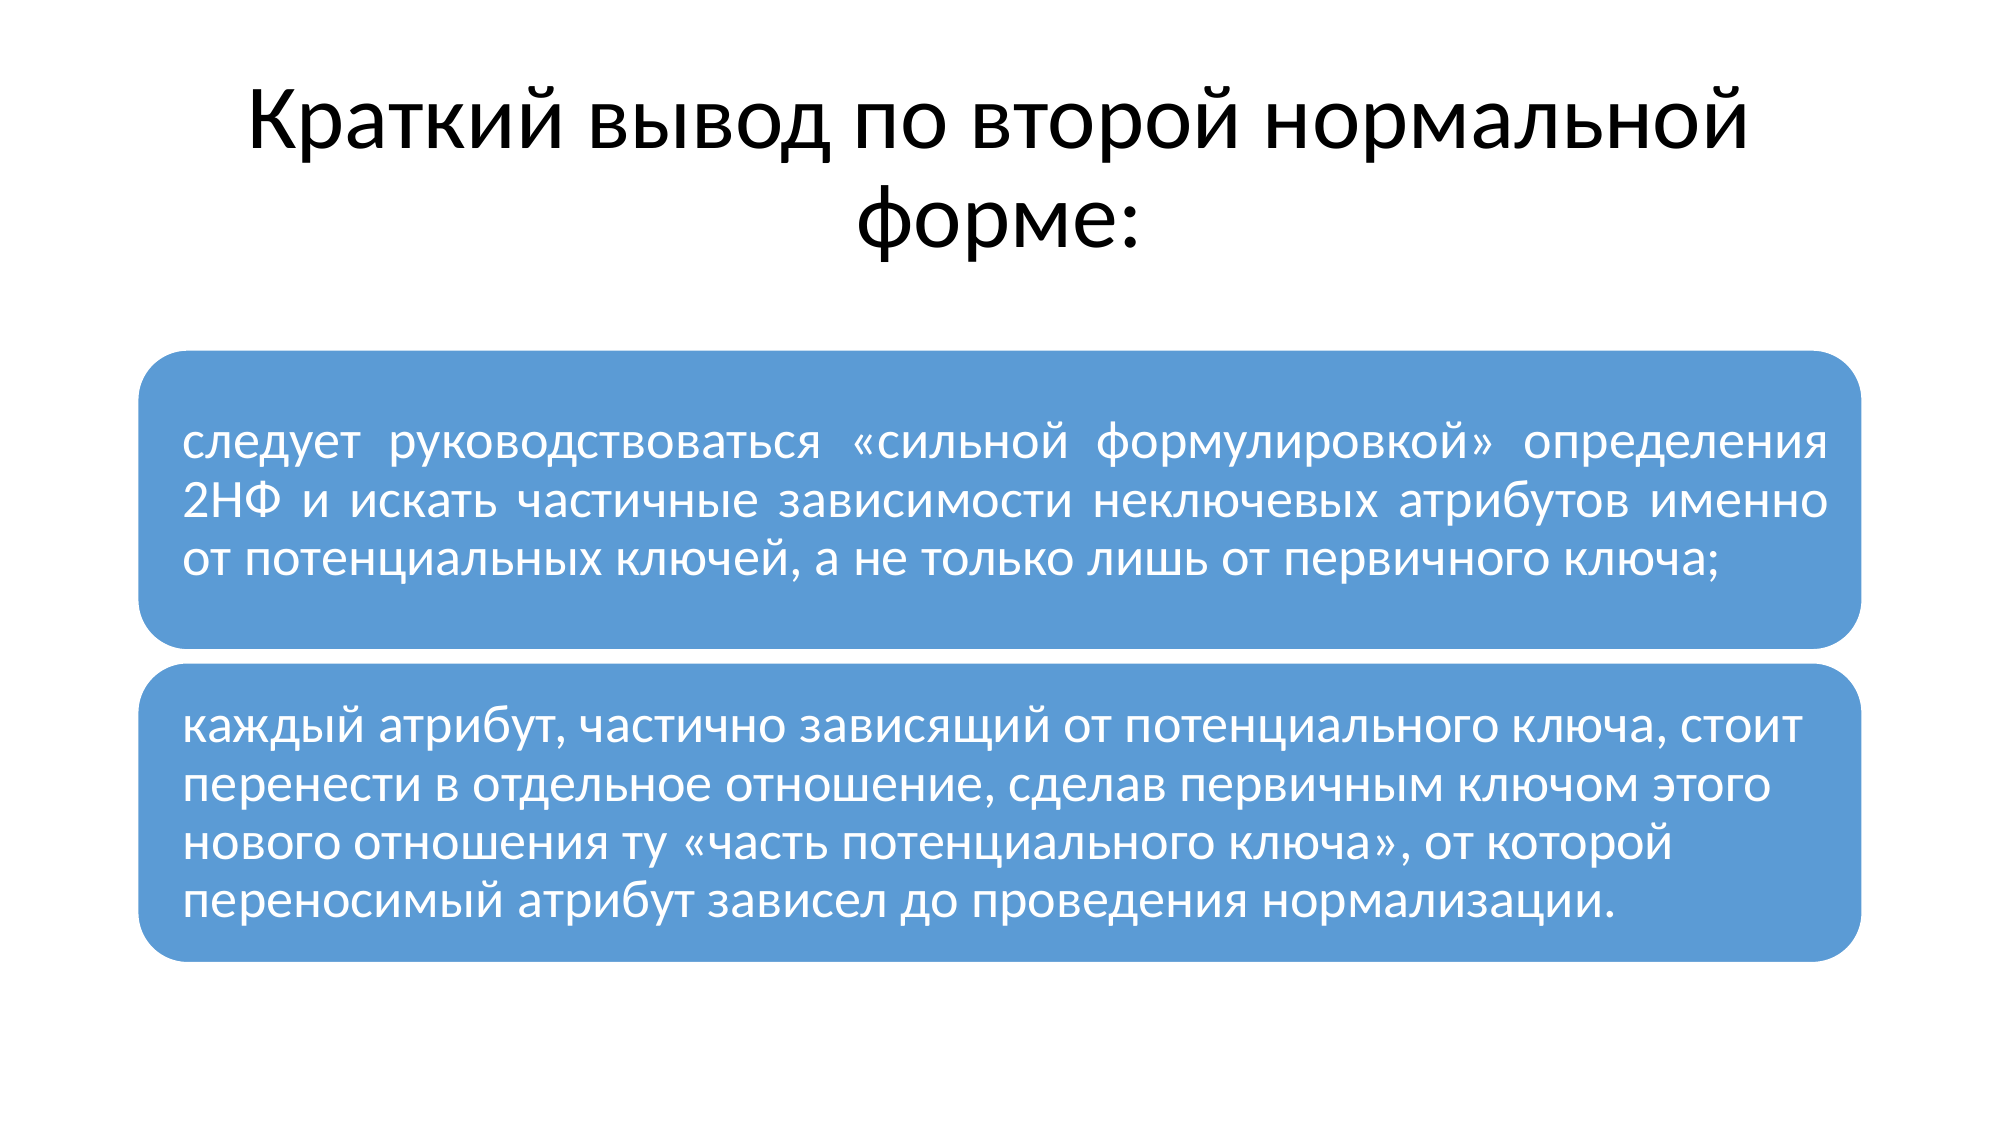

# Краткий вывод по второй нормальной форме:
следует руководствоваться «сильной формулировкой» определения 2НФ и искать частичные зависимости неключевых атрибутов именно от потенциальных ключей, а не только лишь от первичного ключа;
каждый атрибут, частично зависящий от потенциального ключа, стоит перенести в отдельное отношение, сделав первичным ключом этого нового отношения ту «часть потенциального ключа», от которой переносимый атрибут зависел до проведения нормализации.